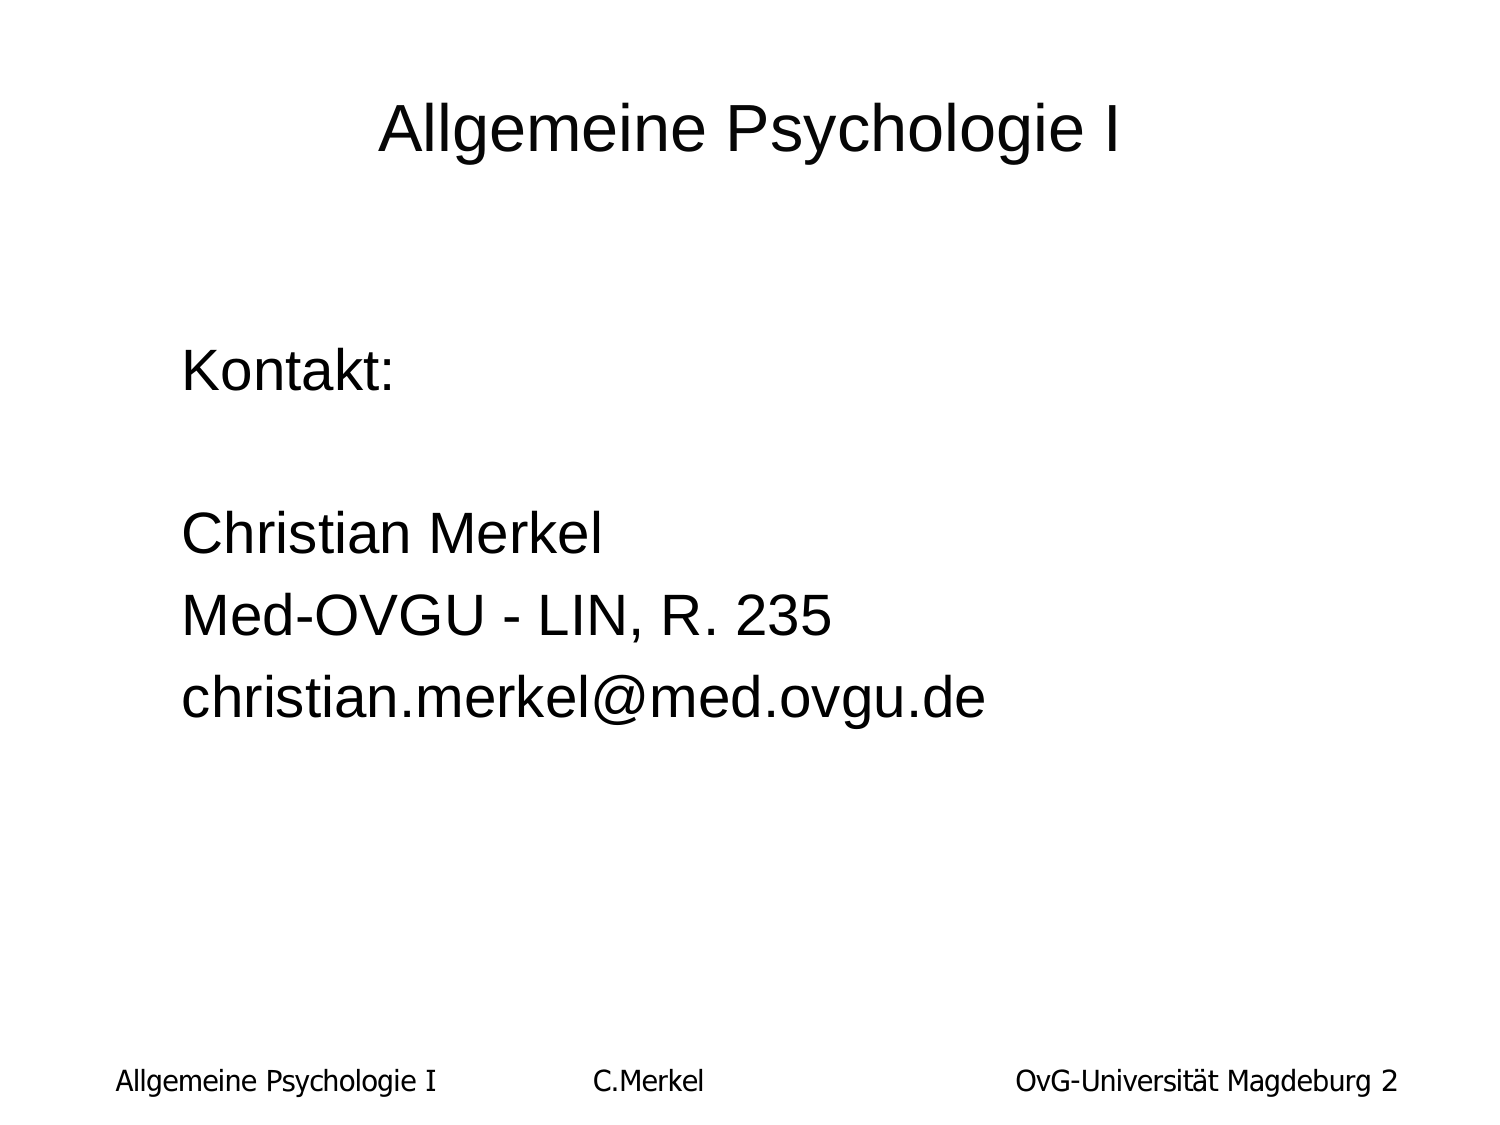

# Allgemeine Psychologie I
Kontakt:

Christian Merkel
Med-OVGU - LIN, R. 235
christian.merkel@med.ovgu.de